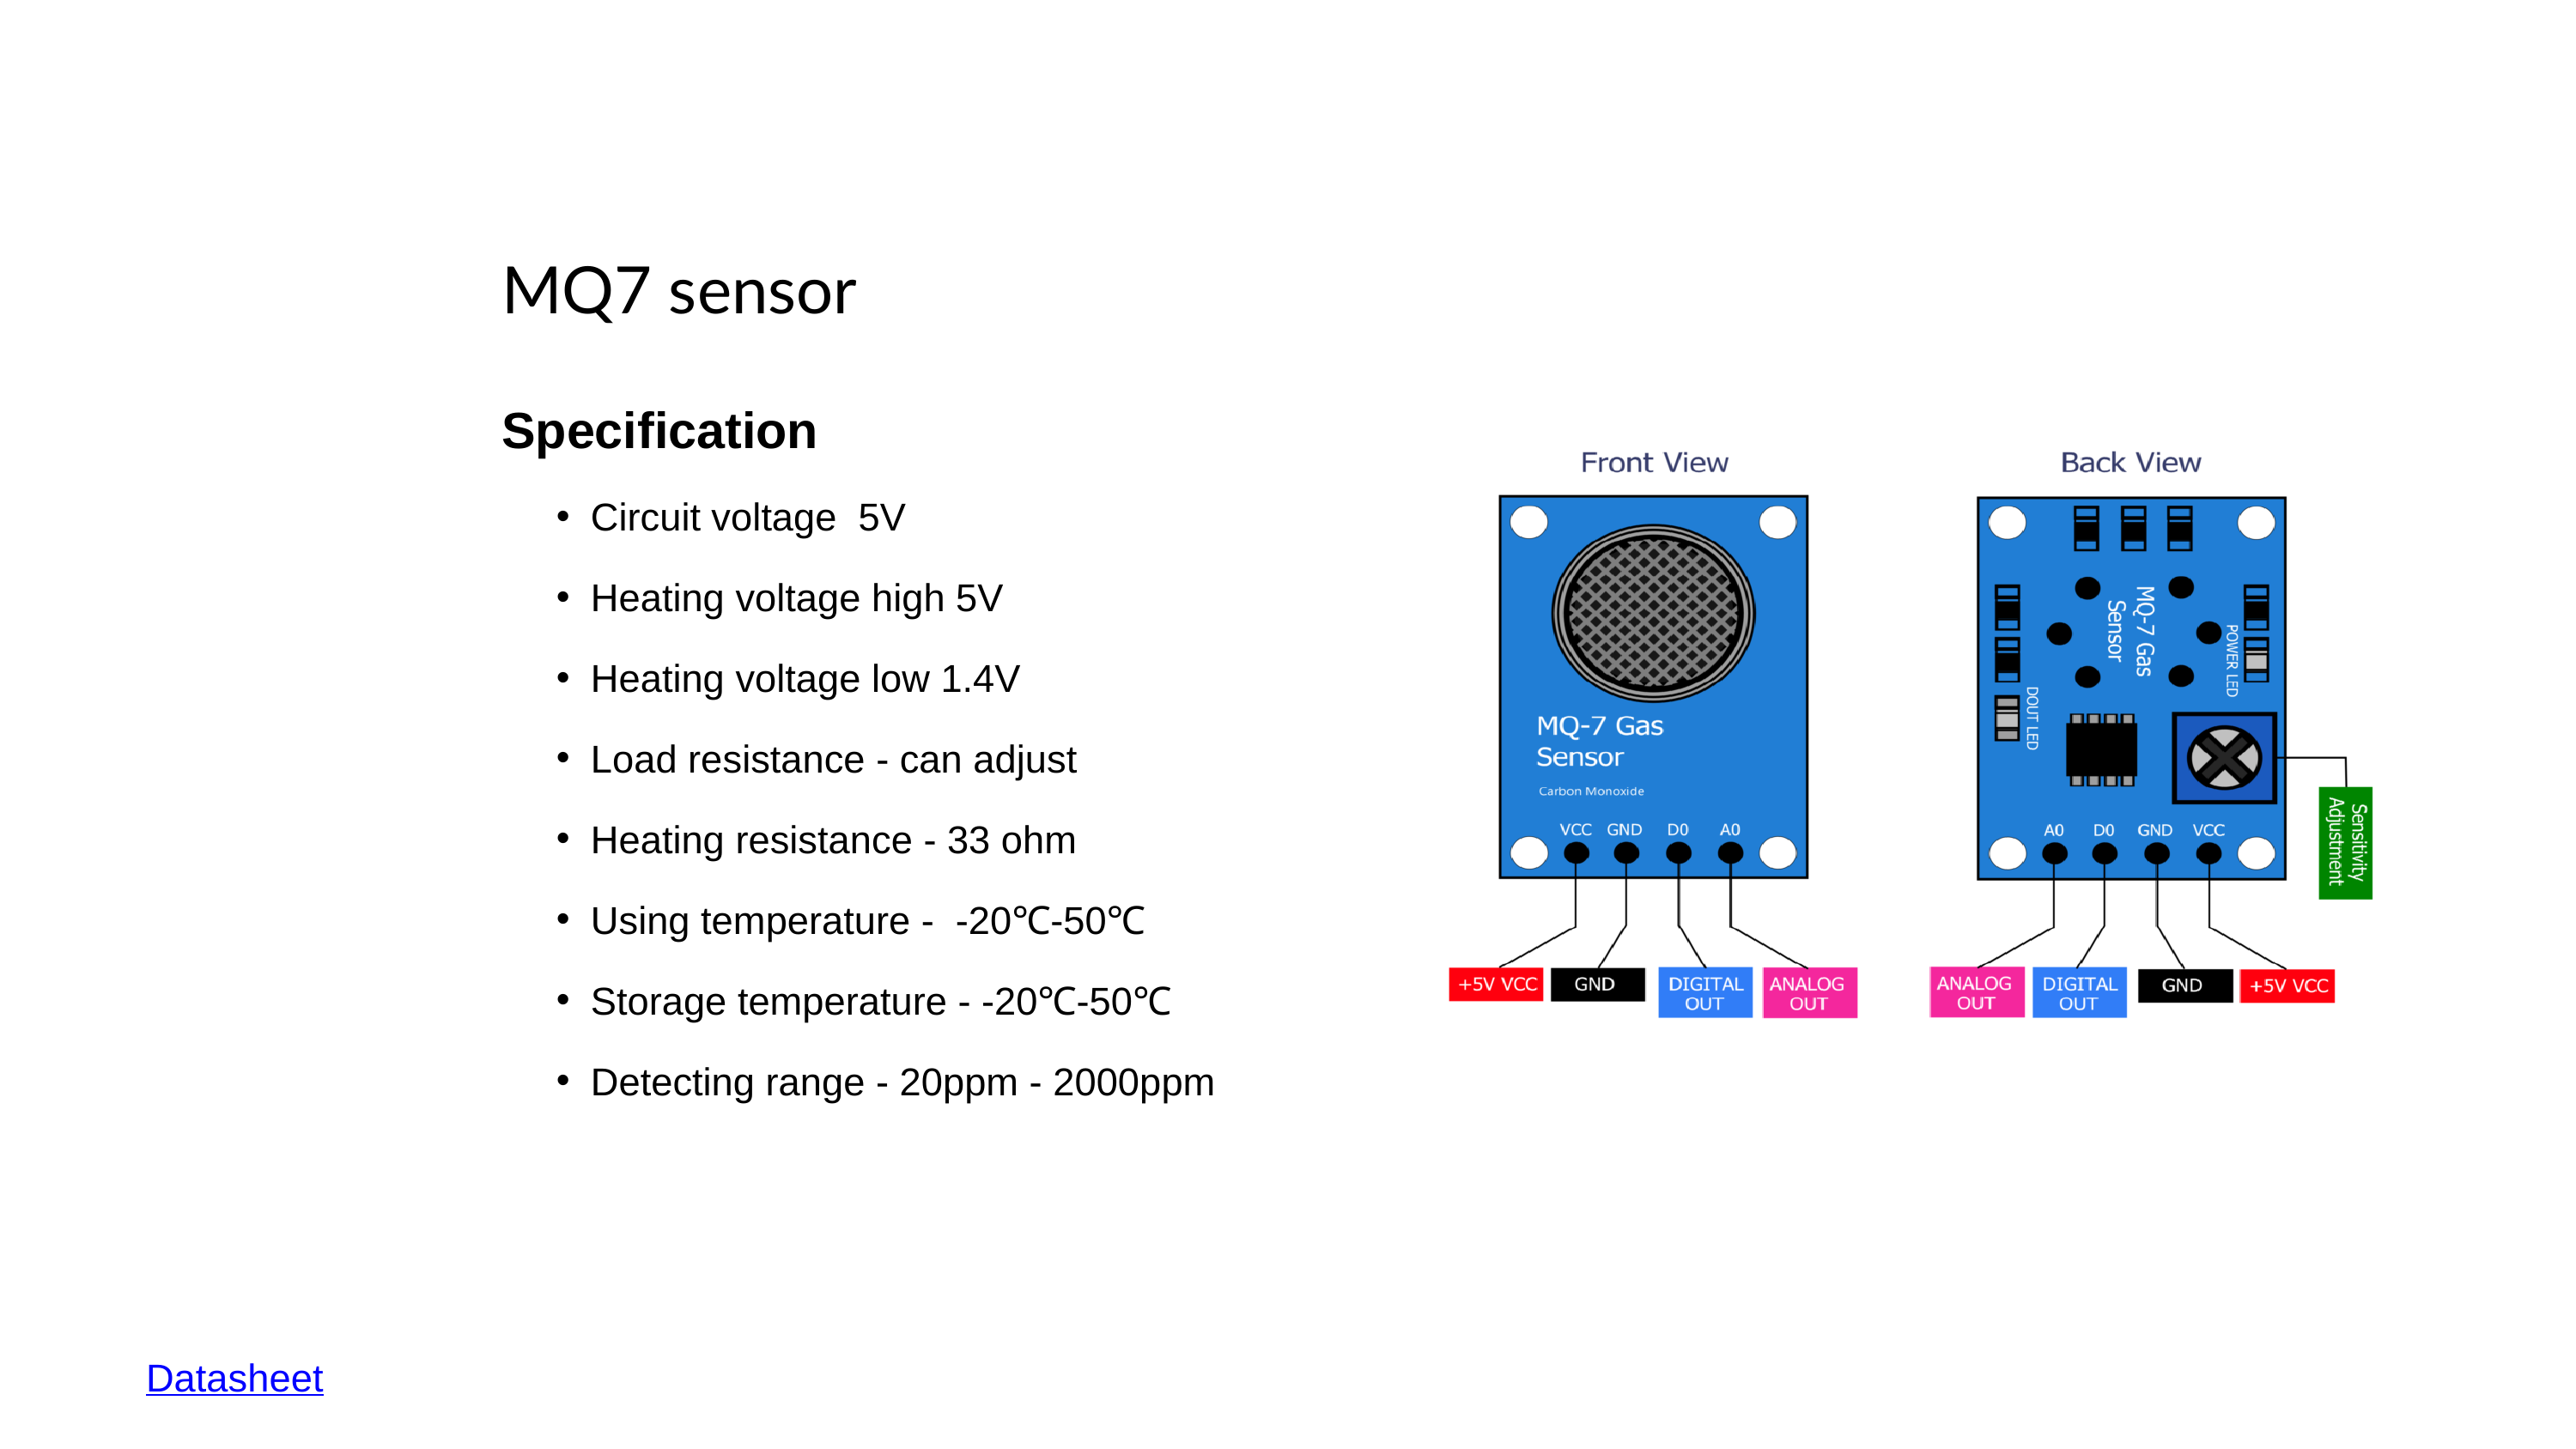

MQ7 sensor

Specification
Circuit voltage  5V
Heating voltage high 5V
Heating voltage low 1.4V
Load resistance - can adjust
Heating resistance - 33 ohm
Using temperature -  -20℃-50℃
Storage temperature - -20℃-50℃
Detecting range - 20ppm - 2000ppm

Datasheet